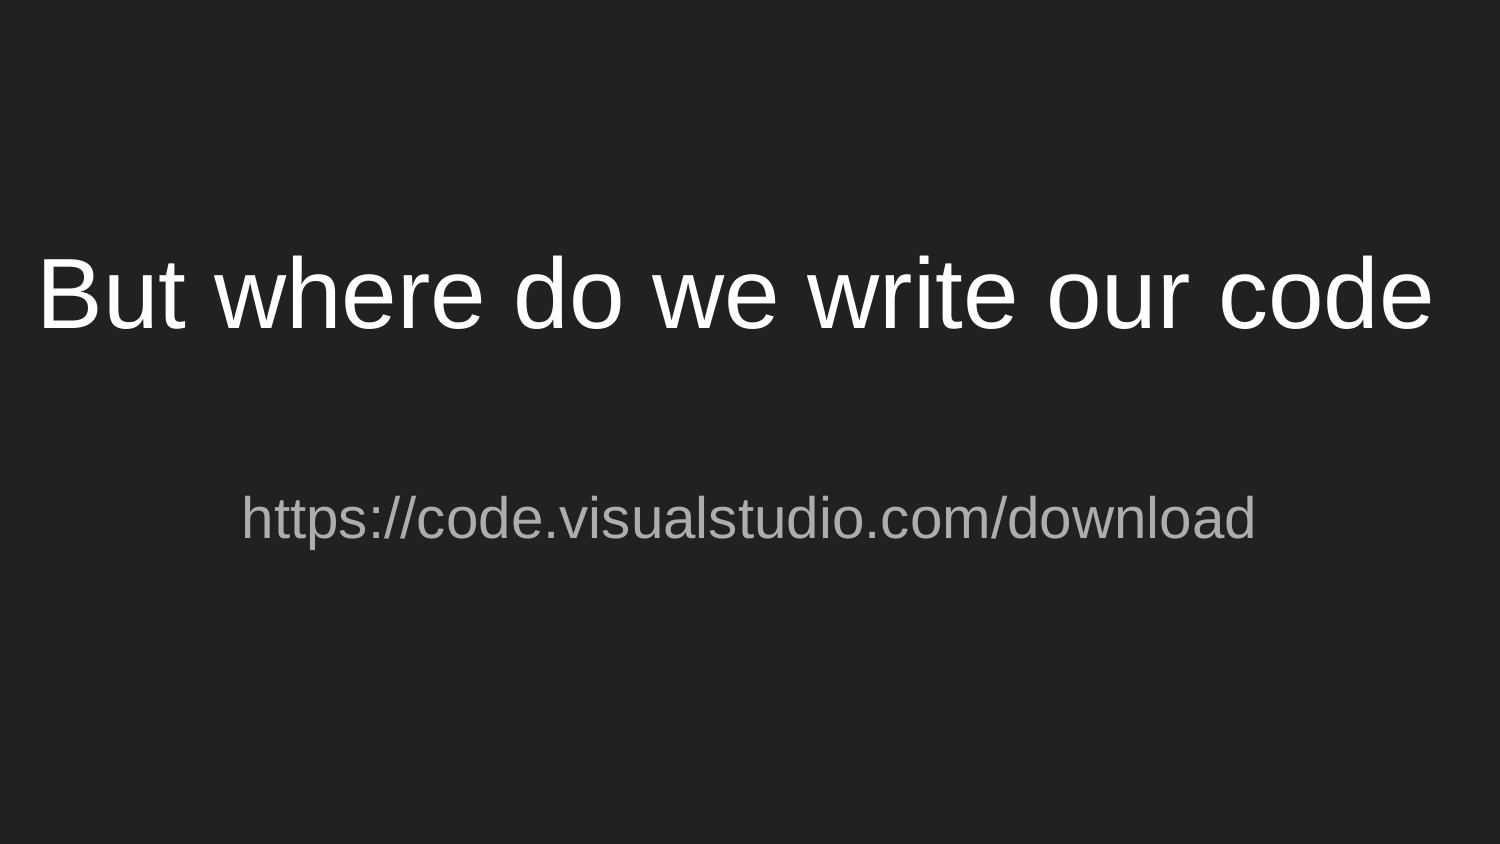

# But where do we write our code
https://code.visualstudio.com/download